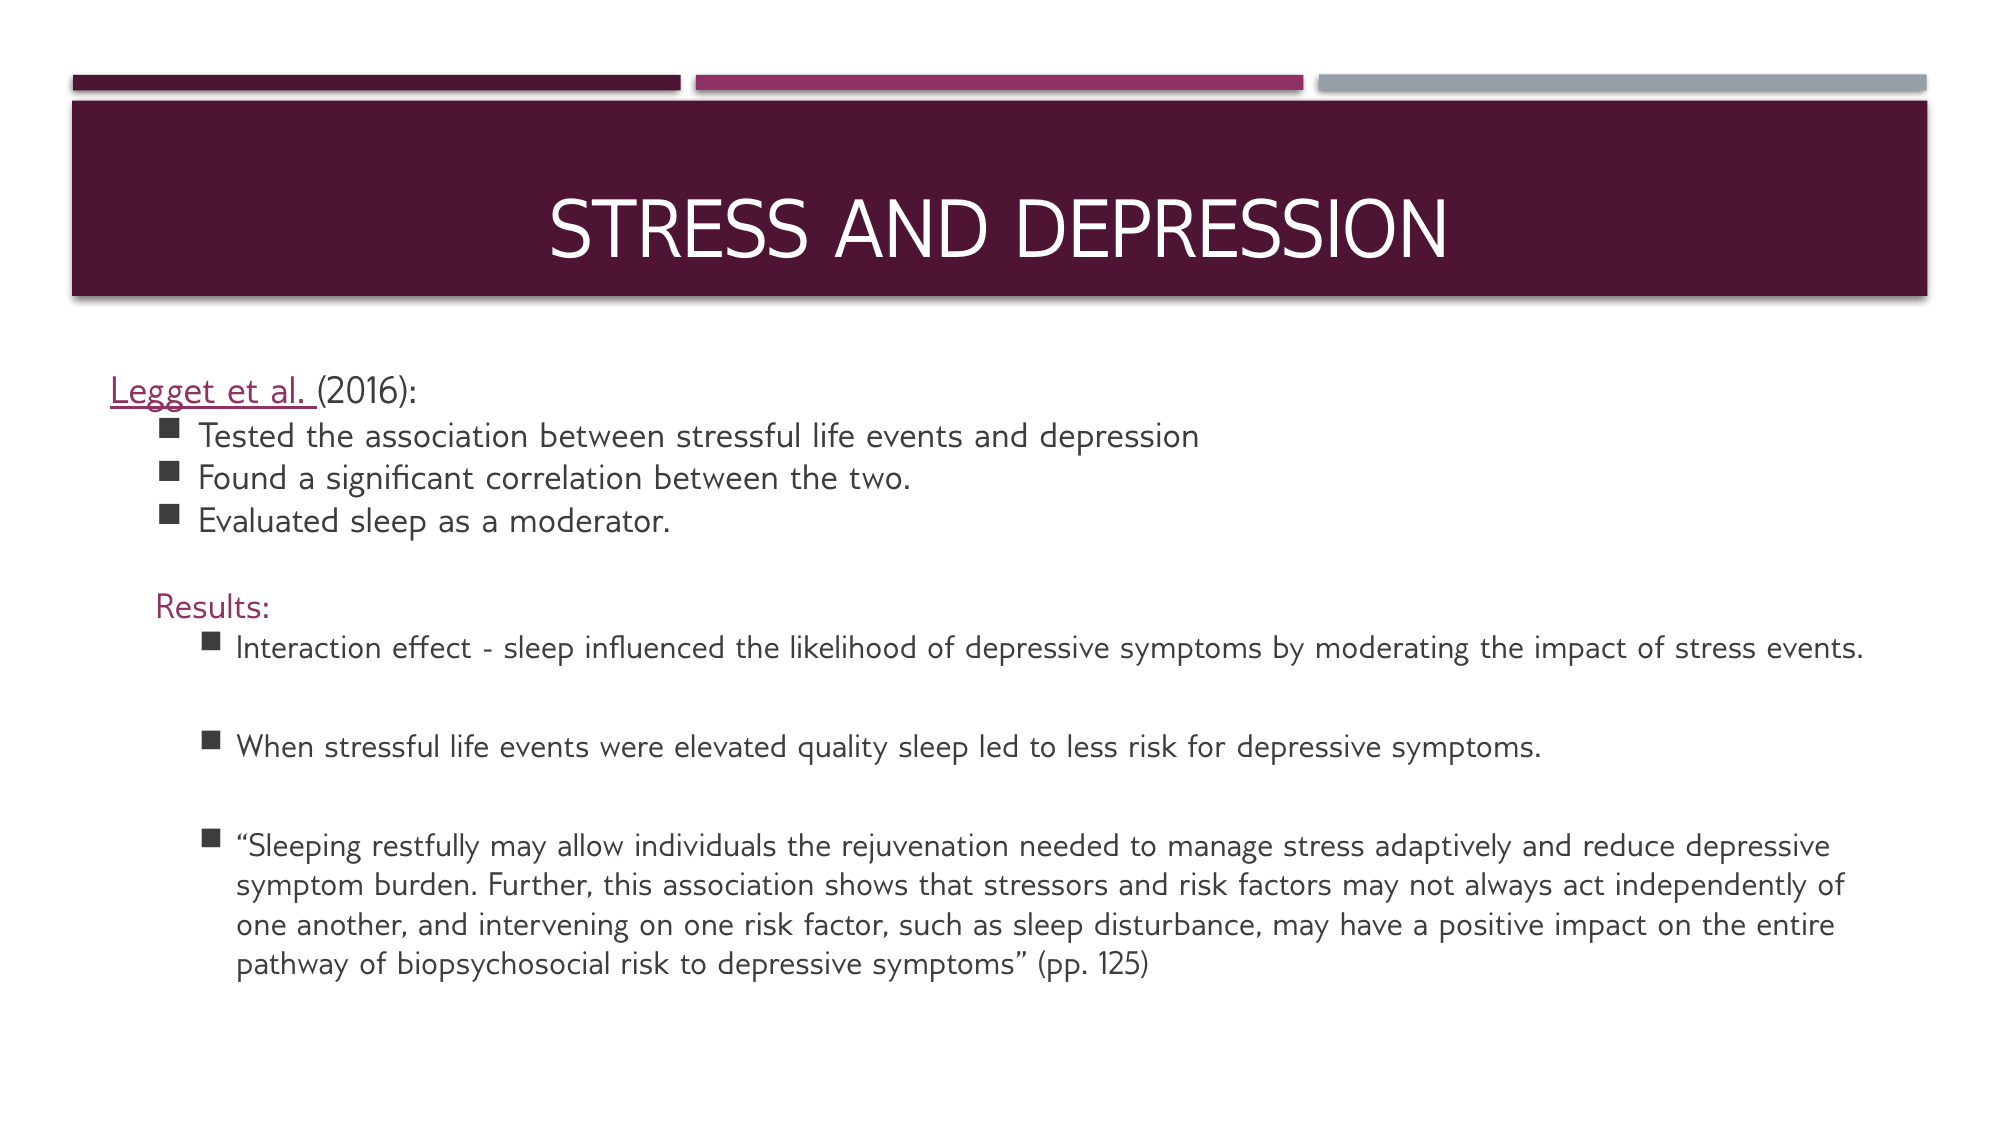

# Stress and Depression
Legget et al. (2016):
Tested the association between stressful life events and depression
Found a significant correlation between the two.
Evaluated sleep as a moderator.

Results:
Interaction effect - sleep influenced the likelihood of depressive symptoms by moderating the impact of stress events.

When stressful life events were elevated quality sleep led to less risk for depressive symptoms.

“Sleeping restfully may allow individuals the rejuvenation needed to manage stress adaptively and reduce depressive symptom burden. Further, this association shows that stressors and risk factors may not always act independently of one another, and intervening on one risk factor, such as sleep disturbance, may have a positive impact on the entire pathway of biopsychosocial risk to depressive symptoms” (pp. 125)